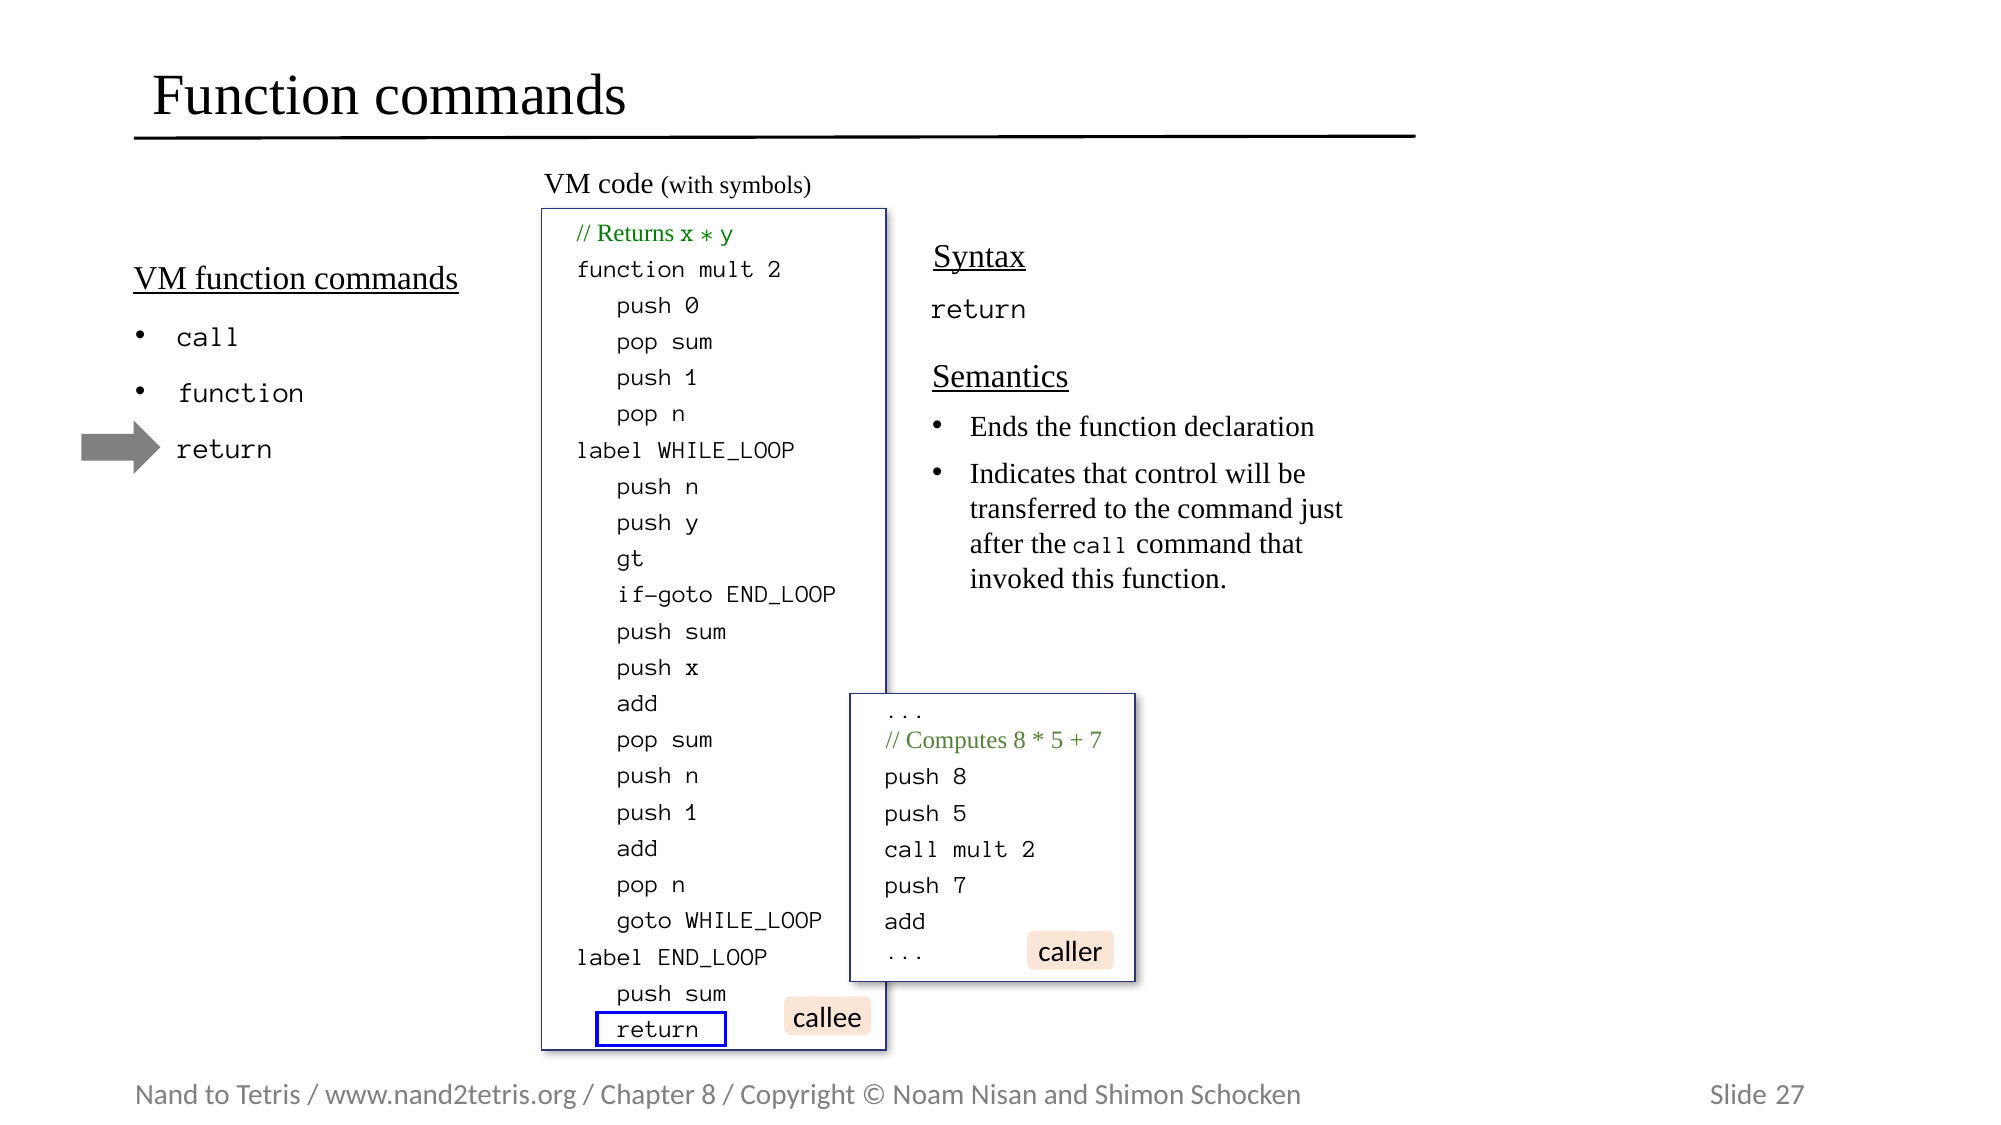

# Function commands
VM code (with symbols)
// Returns x * y
function mult 2
   push 0
   pop sum
   push 1
   pop n
label WHILE_LOOP
   push n
   push y
   gt
   if-goto END_LOOP
   push sum
   push x
   add
   pop sum
   push n
   push 1
   add
   pop n
   goto WHILE_LOOP
label END_LOOP
   push sum
   return
Syntax

return
Semantics
Ends the function declaration
Indicates that control will be transferred to the command just after the call command that invoked this function.
VM function commands
call
function
return

...
// Computes 8 * 5 + 7
push 8
push 5
call mult 2
push 7
add
...
caller
callee